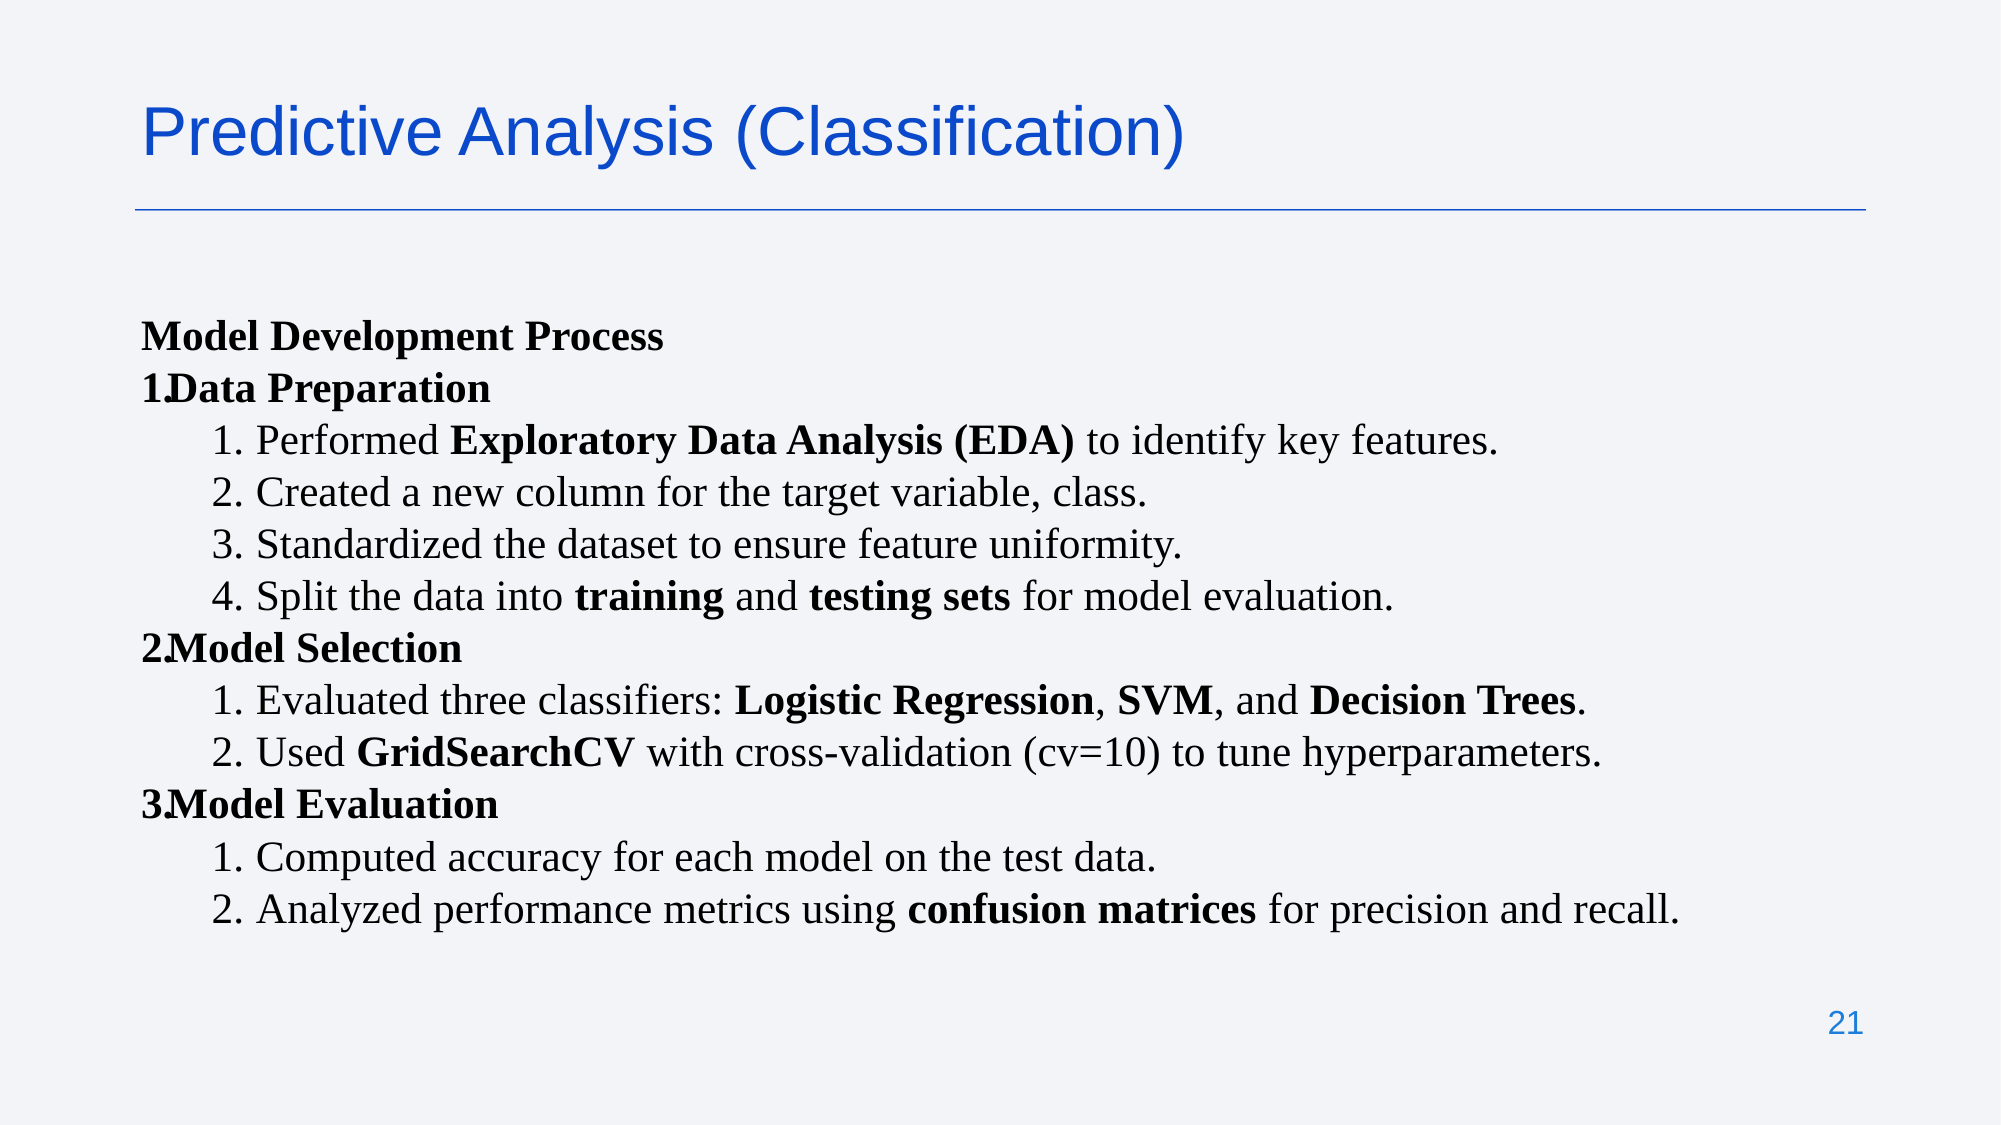

Predictive Analysis (Classification)
Model Development Process
Data Preparation
Performed Exploratory Data Analysis (EDA) to identify key features.
Created a new column for the target variable, class.
Standardized the dataset to ensure feature uniformity.
Split the data into training and testing sets for model evaluation.
Model Selection
Evaluated three classifiers: Logistic Regression, SVM, and Decision Trees.
Used GridSearchCV with cross-validation (cv=10) to tune hyperparameters.
Model Evaluation
Computed accuracy for each model on the test data.
Analyzed performance metrics using confusion matrices for precision and recall.
21